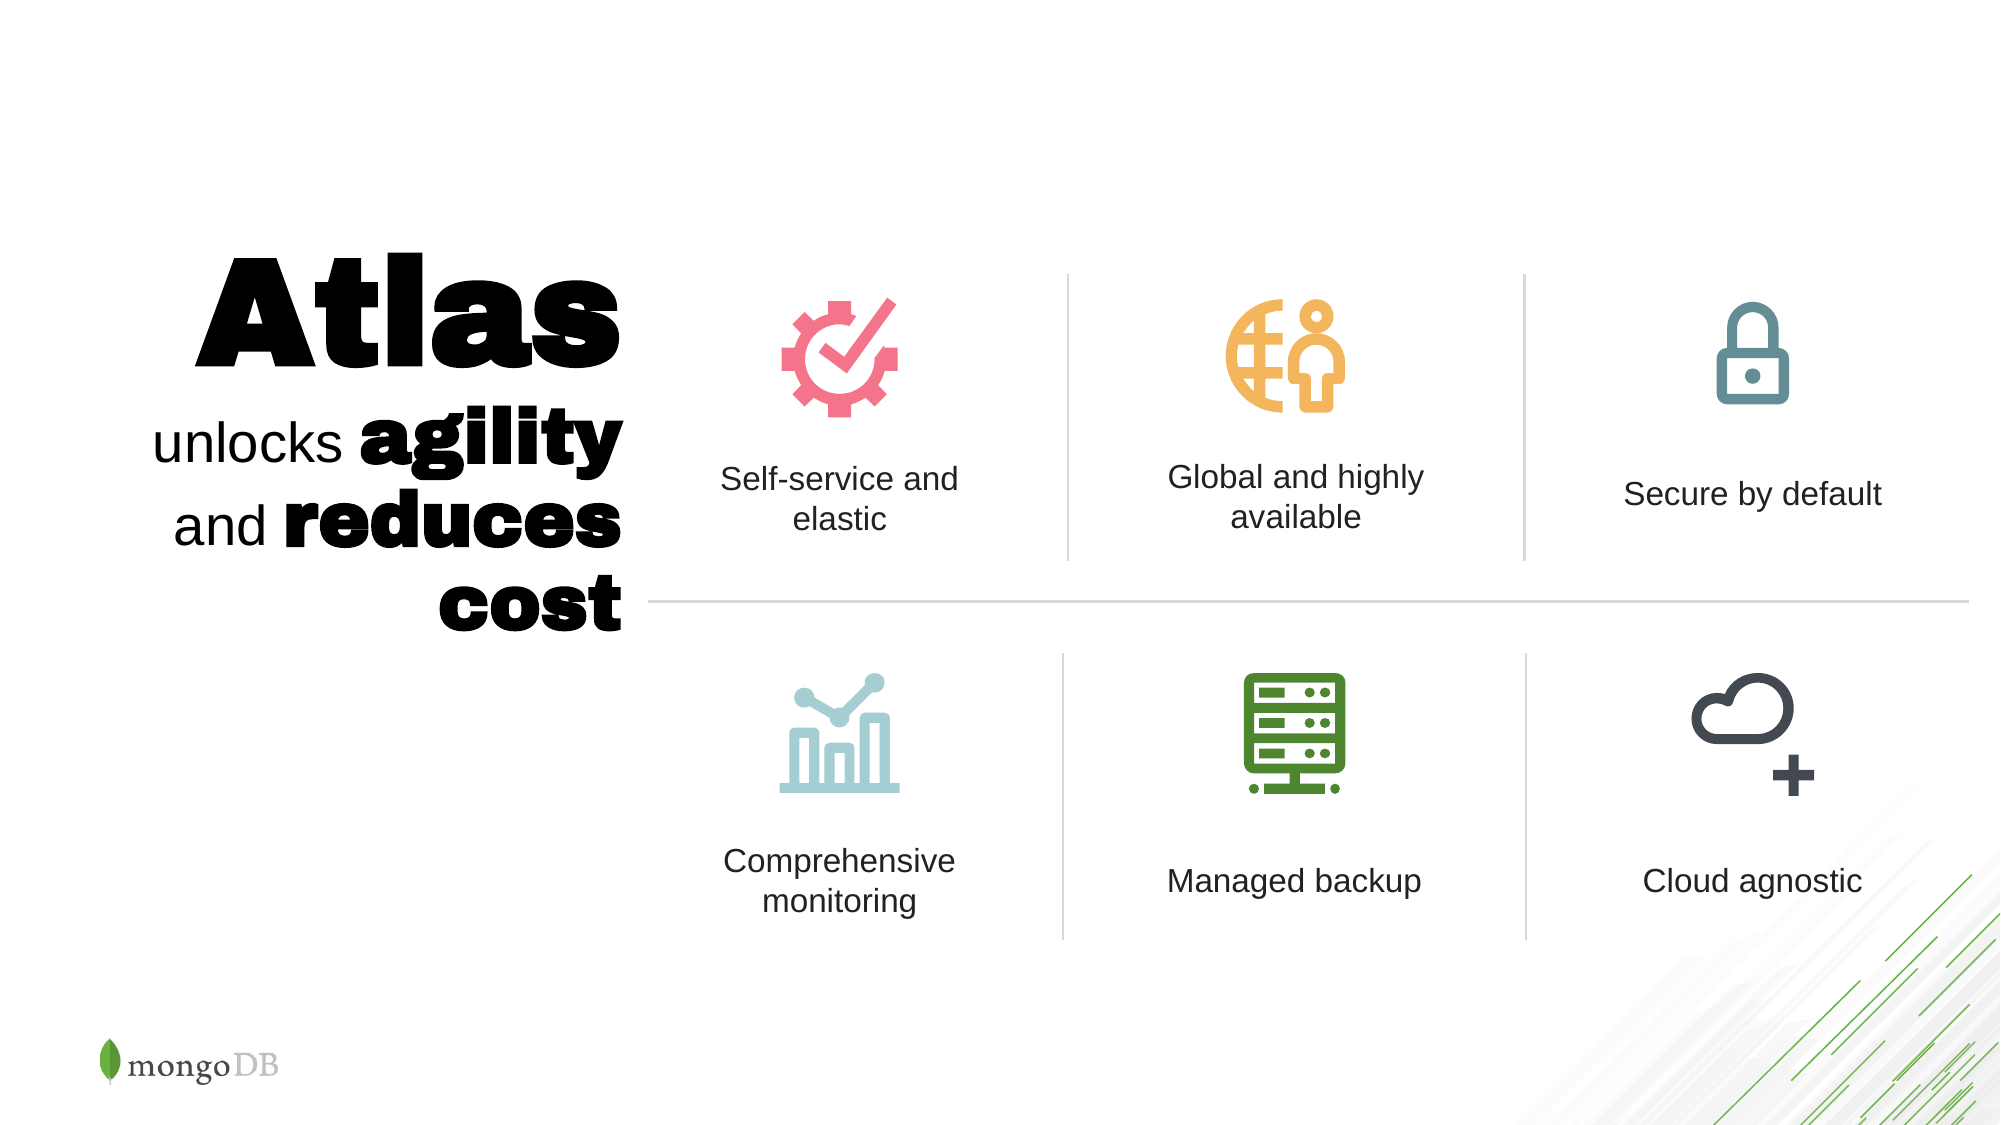

# Atlas unlocks agility and reduces cost

Self-service and elastic

Global and highly available

Secure by default

Managed backup

Cloud agnostic

Comprehensive monitoring